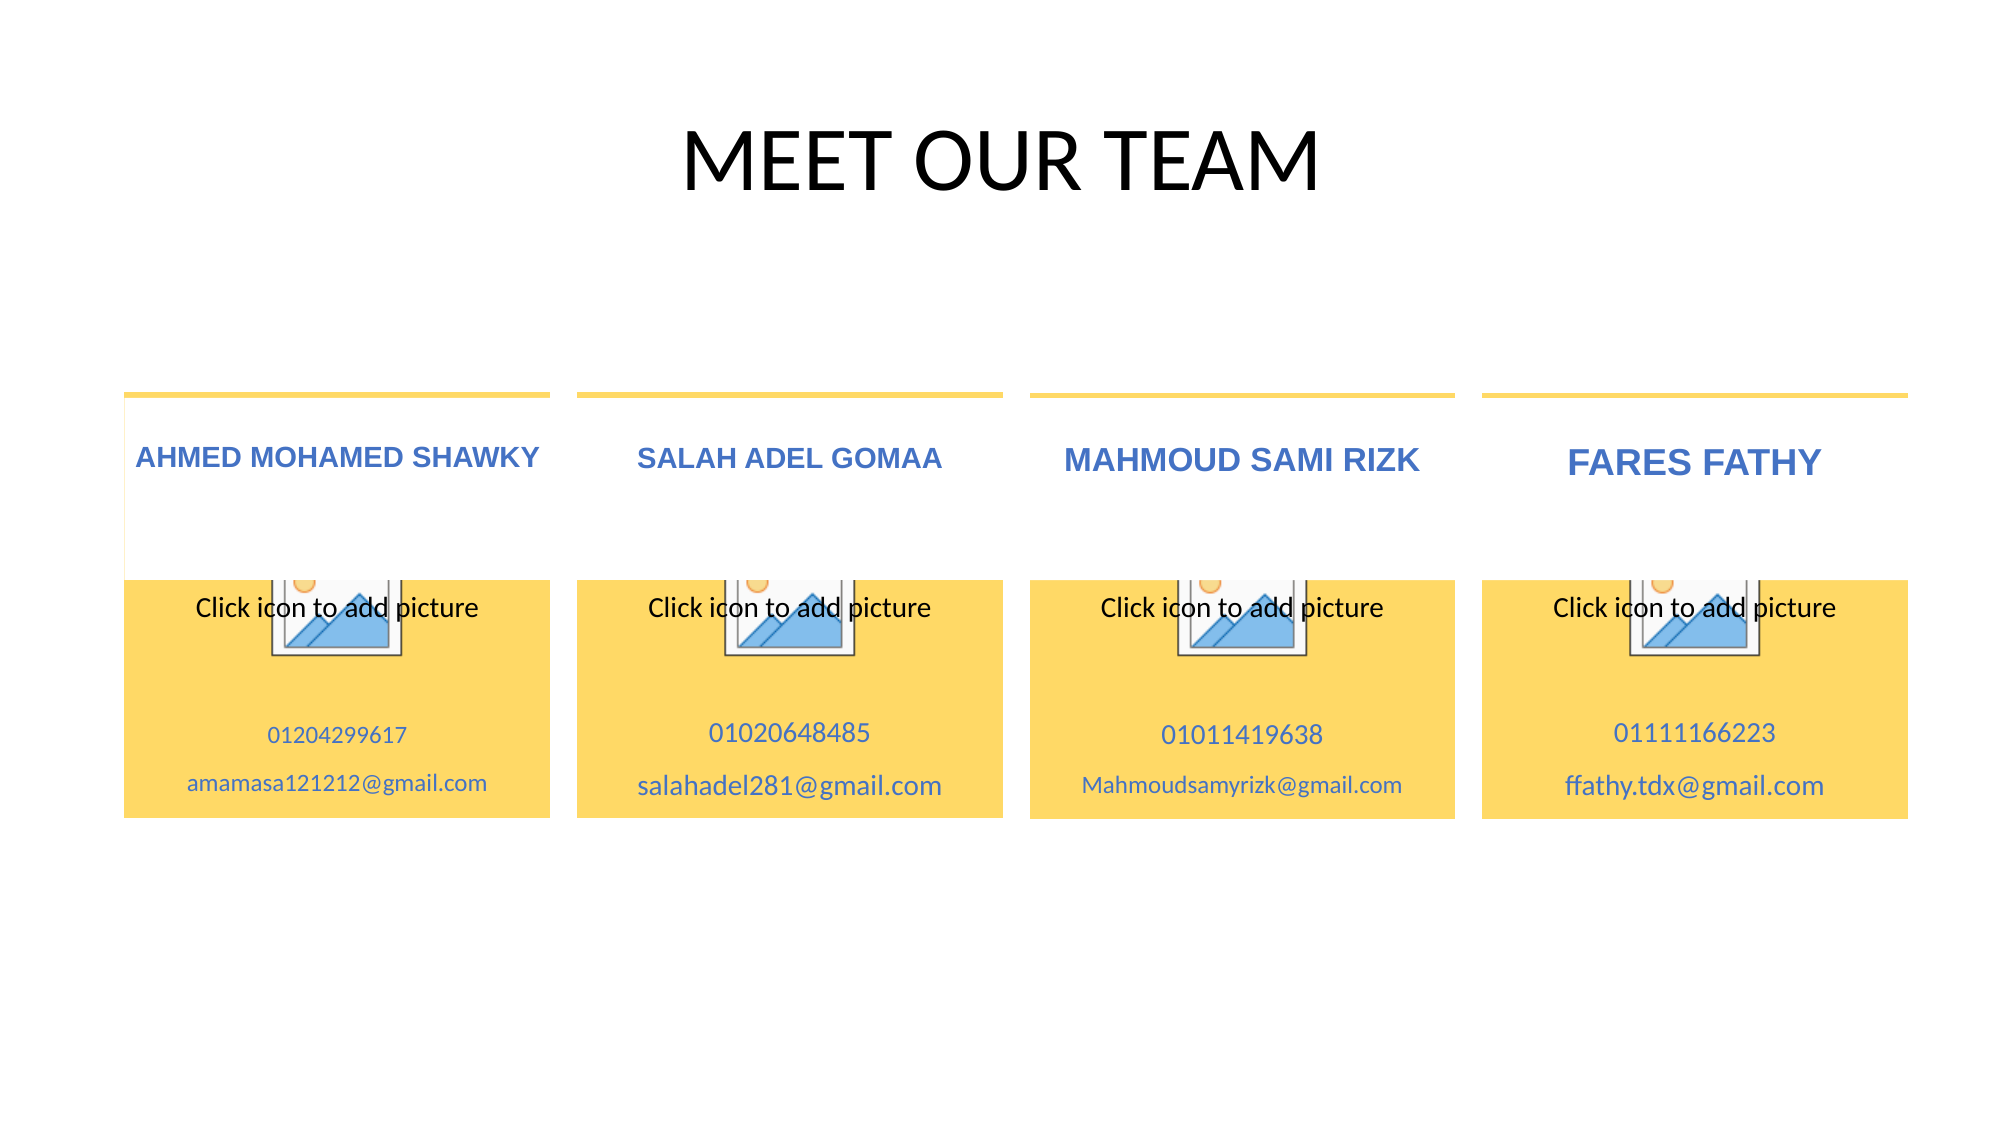

# MEET OUR TEAM

Ahmed Mohamed Shawky
Salah Adel Gomaa
Mahmoud Sami rizk
Fares Fathy
01204299617
amamasa121212@gmail.com
01020648485
salahadel281@gmail.com
01011419638
Mahmoudsamyrizk@gmail.com
01111166223
ffathy.tdx@gmail.com
Sign language detection
2